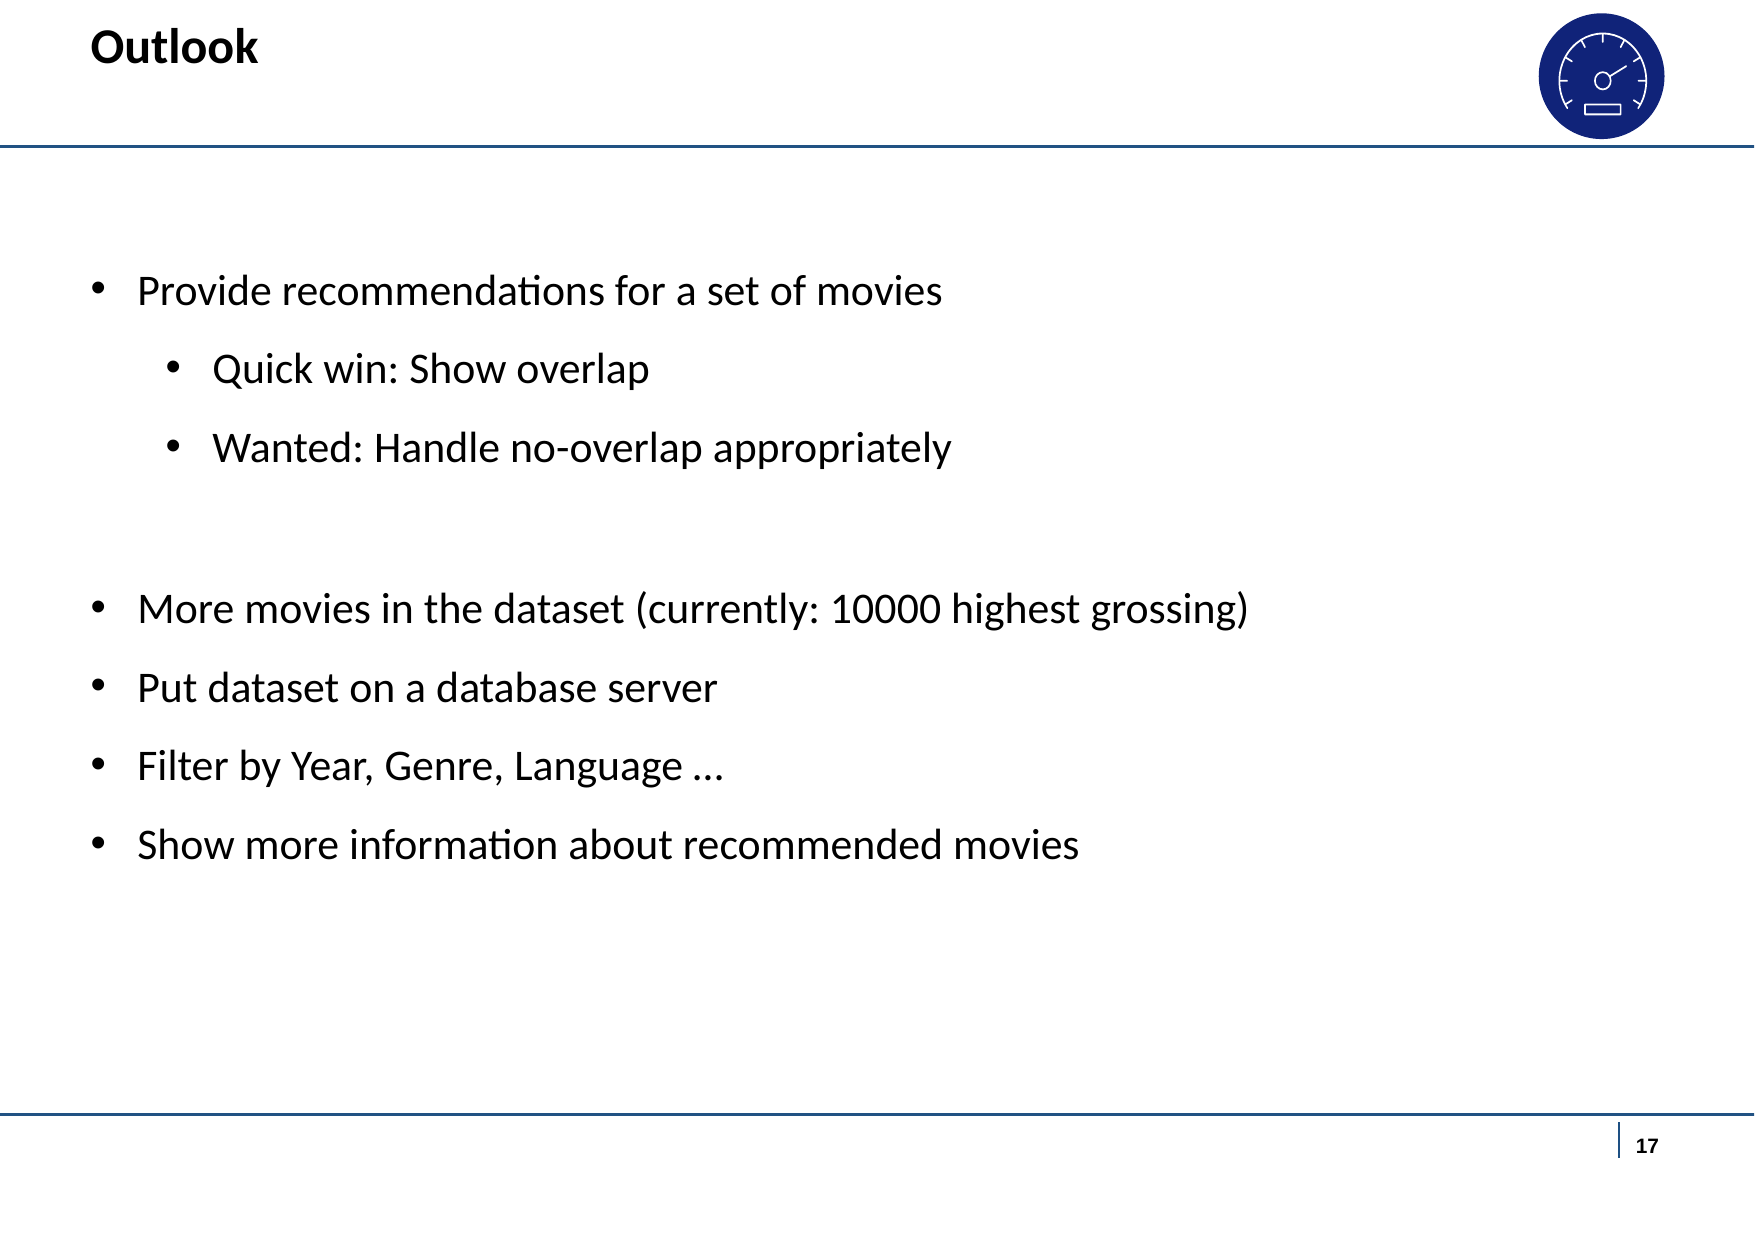

Outlook

Provide recommendations for a set of movies
Quick win: Show overlap
Wanted: Handle no-overlap appropriately

More movies in the dataset (currently: 10000 highest grossing)
Put dataset on a database server
Filter by Year, Genre, Language …
Show more information about recommended movies
17